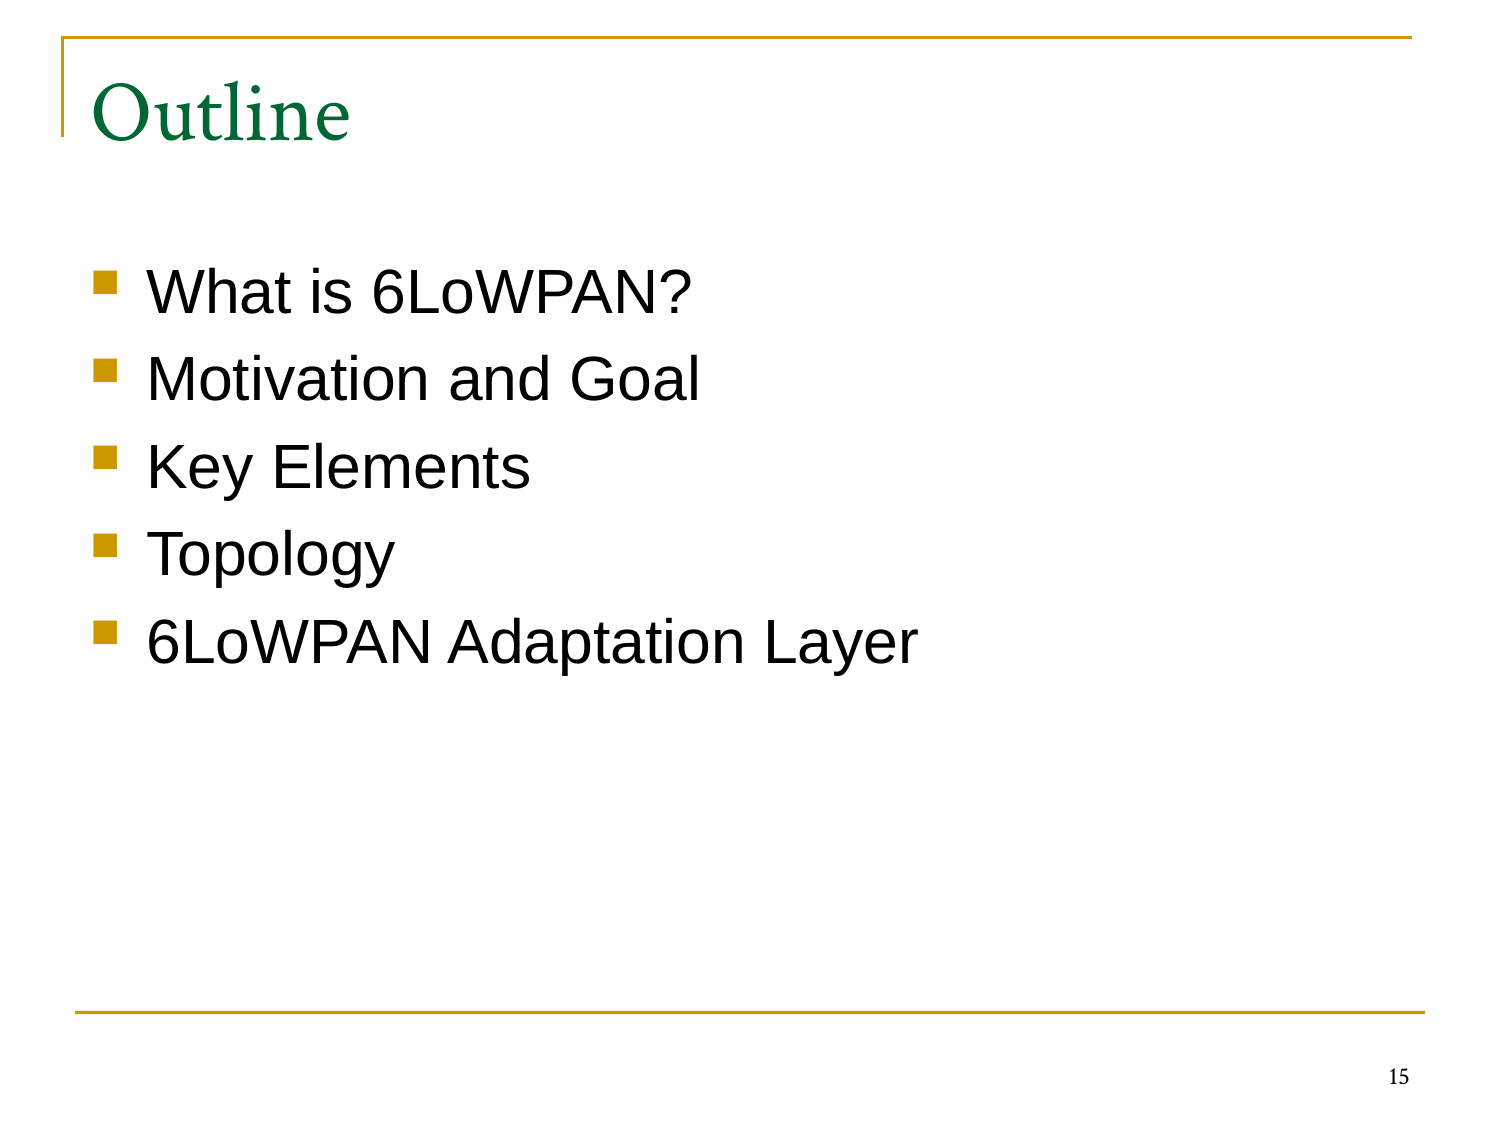

# Outline
What is 6LoWPAN?
Motivation and Goal
Key Elements
Topology
6LoWPAN Adaptation Layer
15